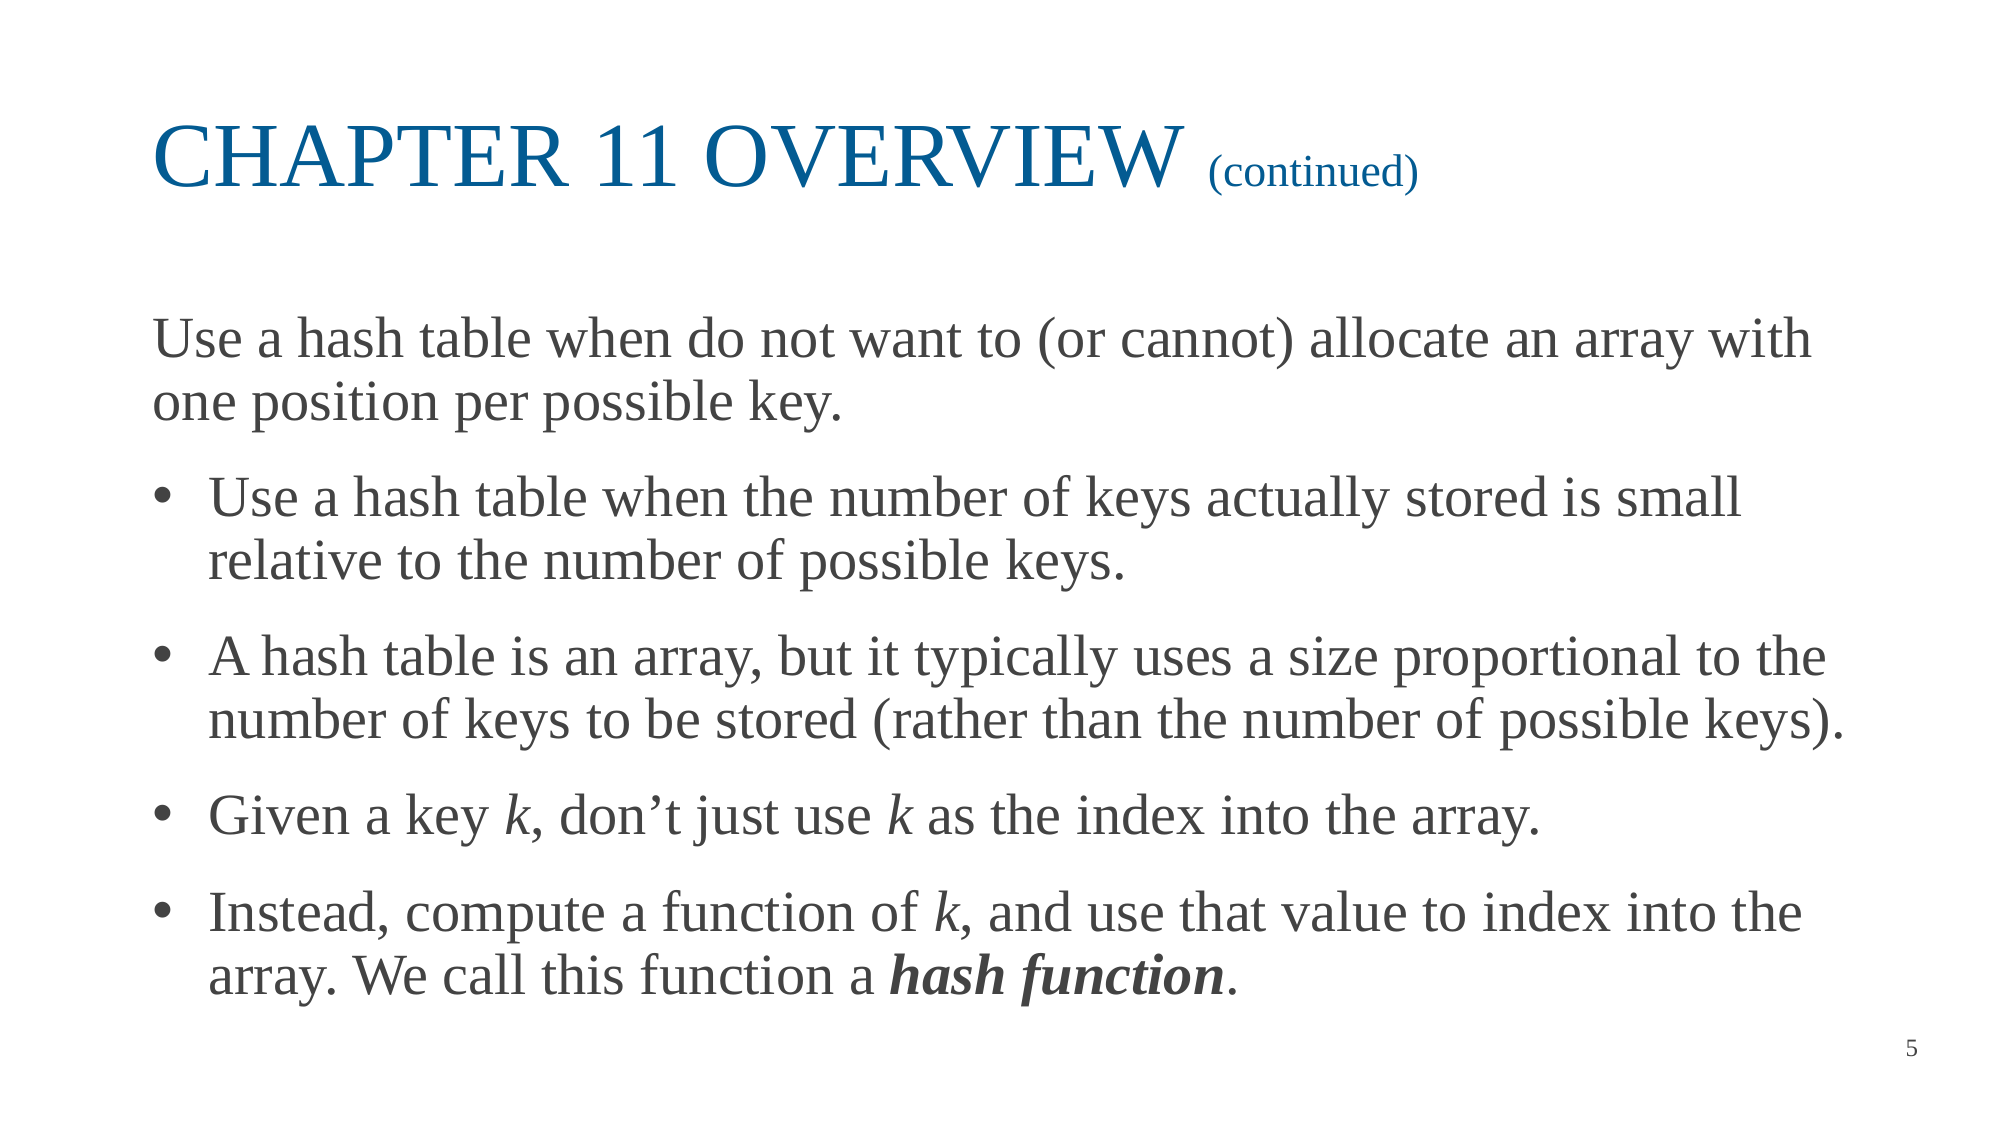

# CHAPTER 11 OVERVIEW (continued)
Use a hash table when do not want to (or cannot) allocate an array with one position per possible key.
Use a hash table when the number of keys actually stored is small relative to the number of possible keys.
A hash table is an array, but it typically uses a size proportional to the number of keys to be stored (rather than the number of possible keys).
Given a key k, don’t just use k as the index into the array.
Instead, compute a function of k, and use that value to index into the array. We call this function a hash function.
5